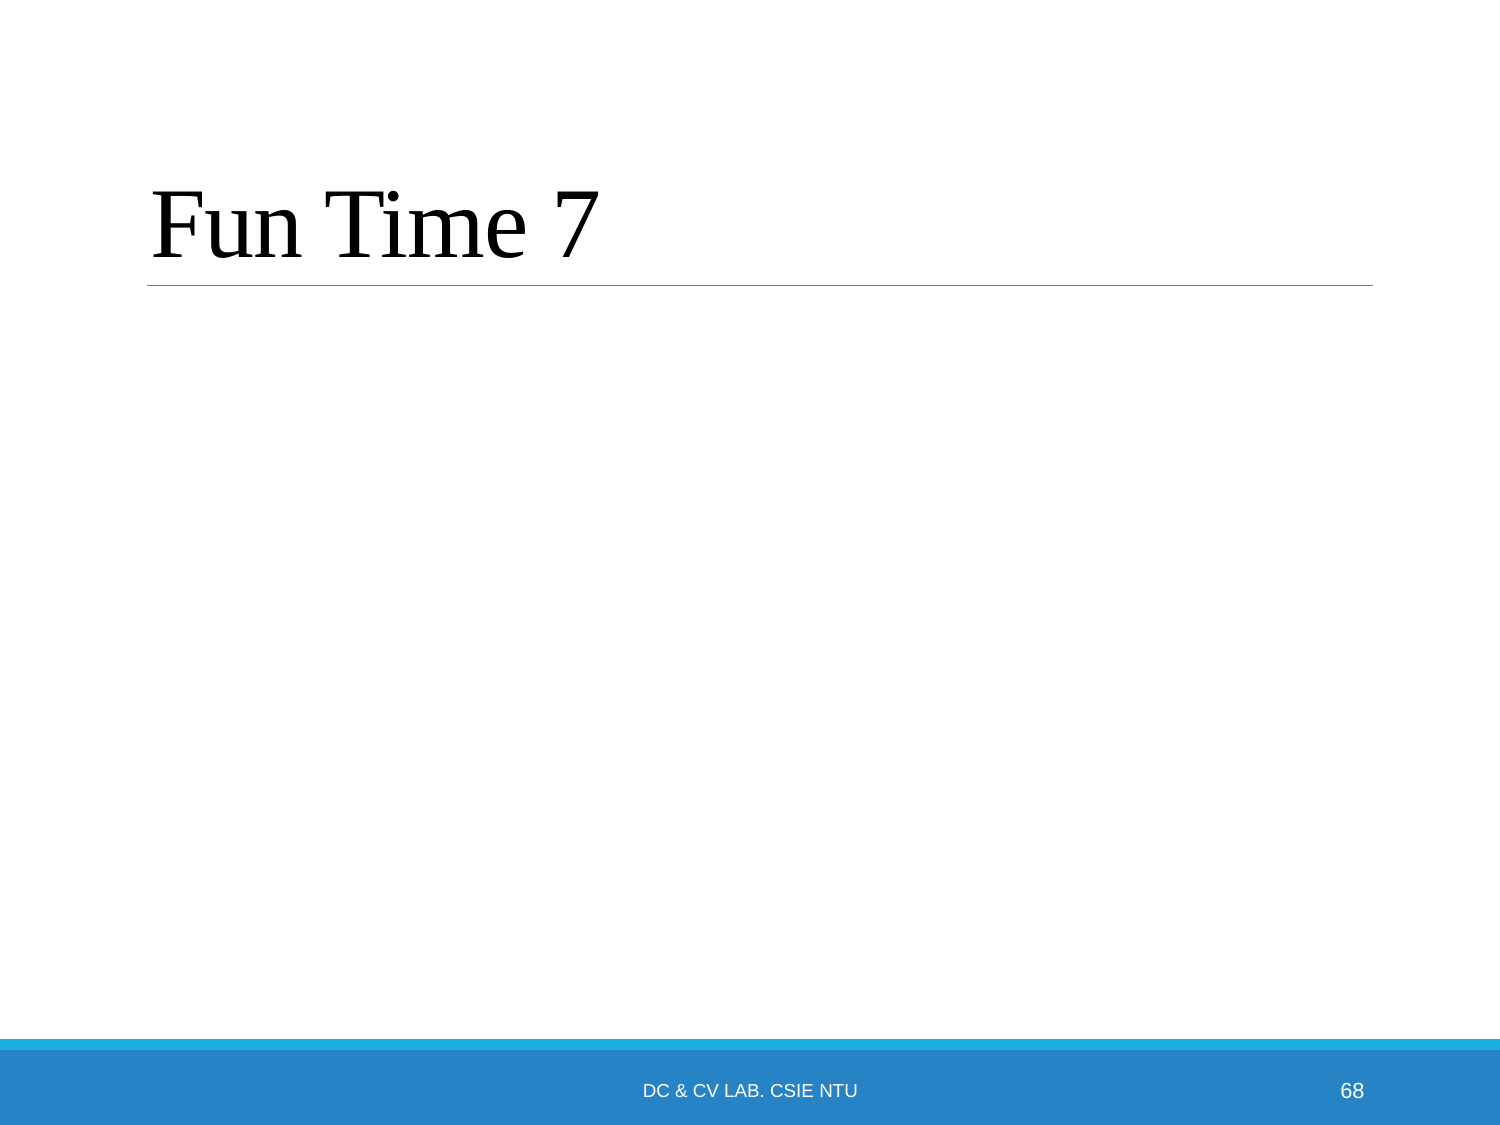

# Fun Time 7

DC & CV Lab. CSIE NTU
68